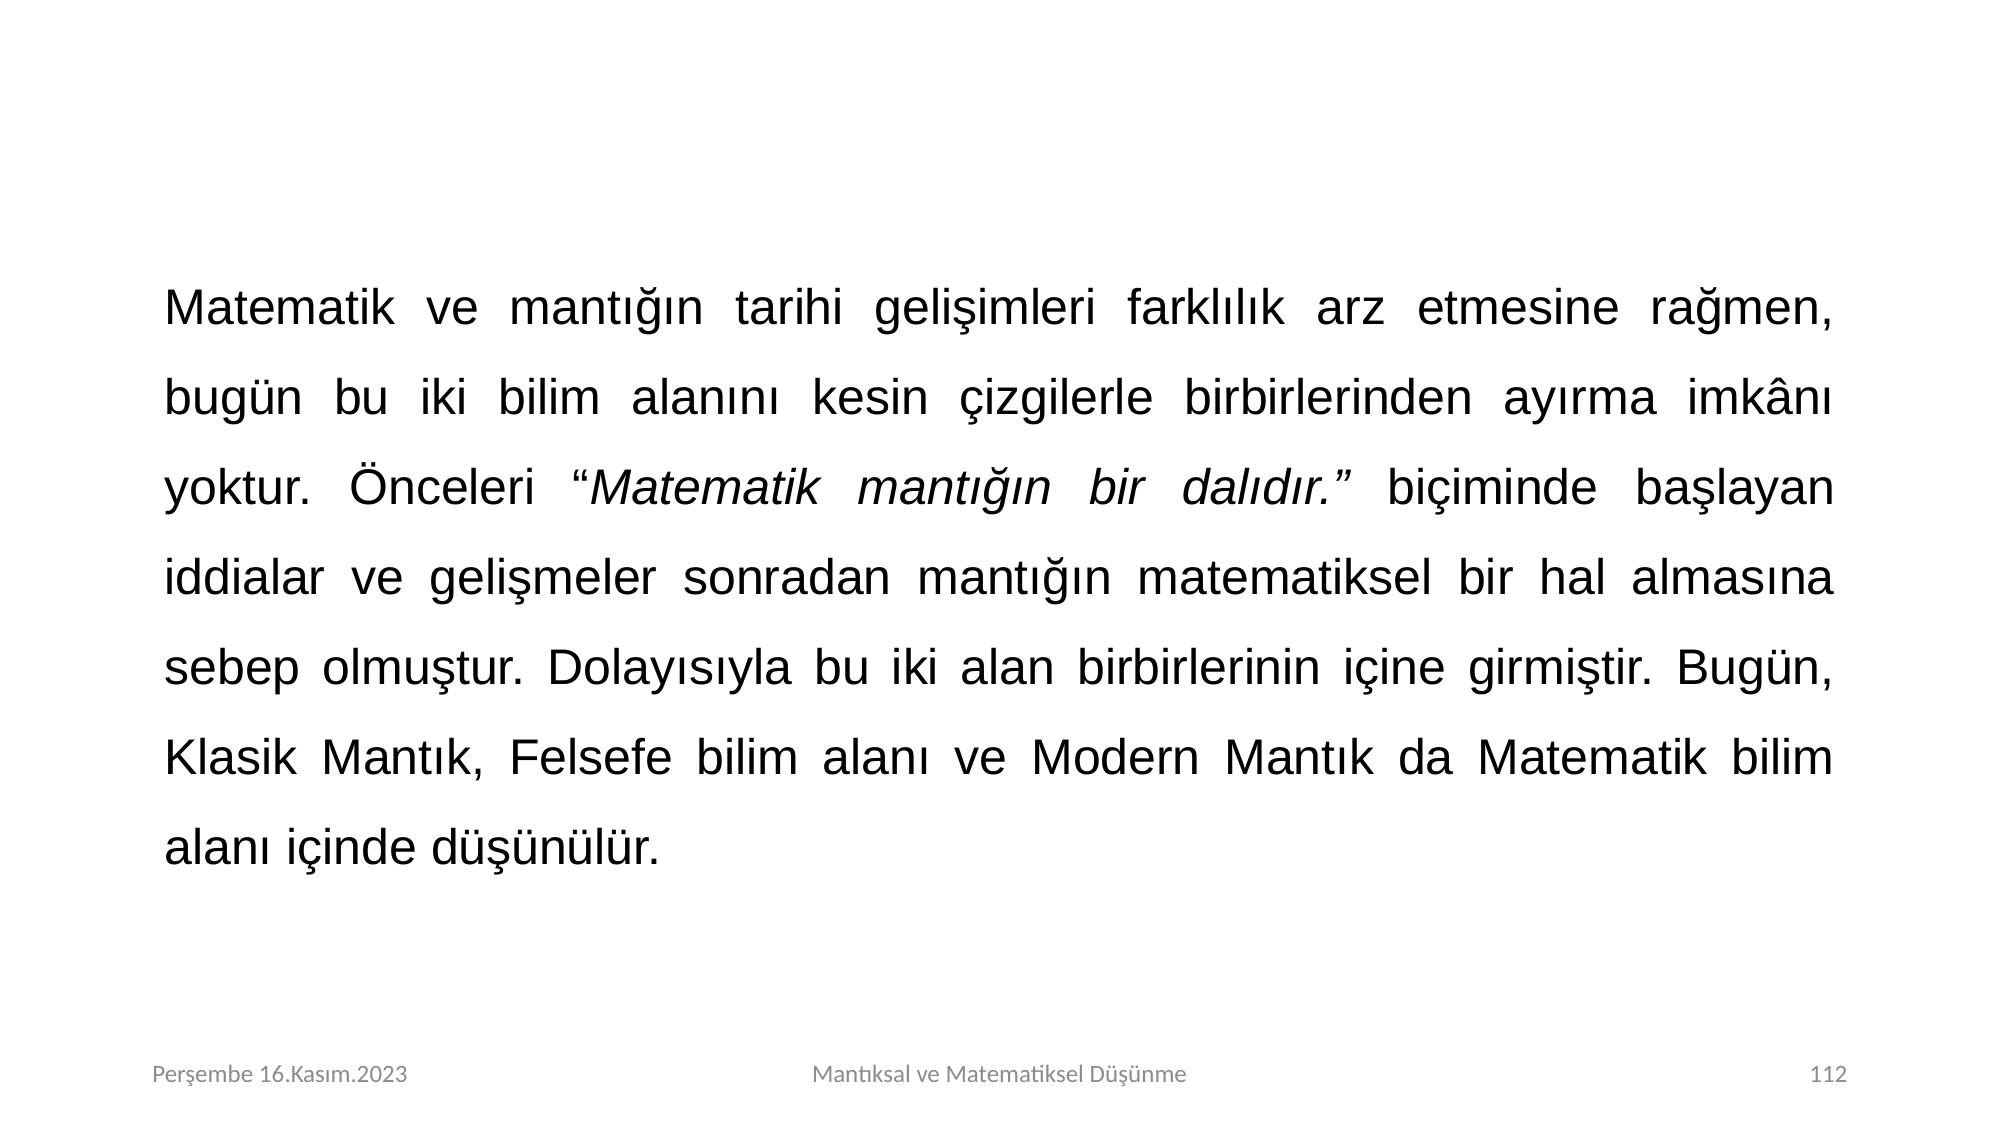

Matematik ve mantığın tarihi gelişimleri farklılık arz etmesine rağmen, bugün bu iki bilim alanını kesin çizgilerle birbirlerinden ayırma imkânı yoktur. Önceleri “Matematik mantığın bir dalıdır.” biçiminde başlayan iddialar ve gelişmeler sonradan mantığın matematiksel bir hal almasına sebep olmuştur. Dolayısıyla bu iki alan birbirlerinin içine girmiştir. Bugün, Klasik Mantık, Felsefe bilim alanı ve Modern Mantık da Matematik bilim alanı içinde düşünülür.
# Perşembe 16.Kasım.2023
Mantıksal ve Matematiksel Düşünme
112